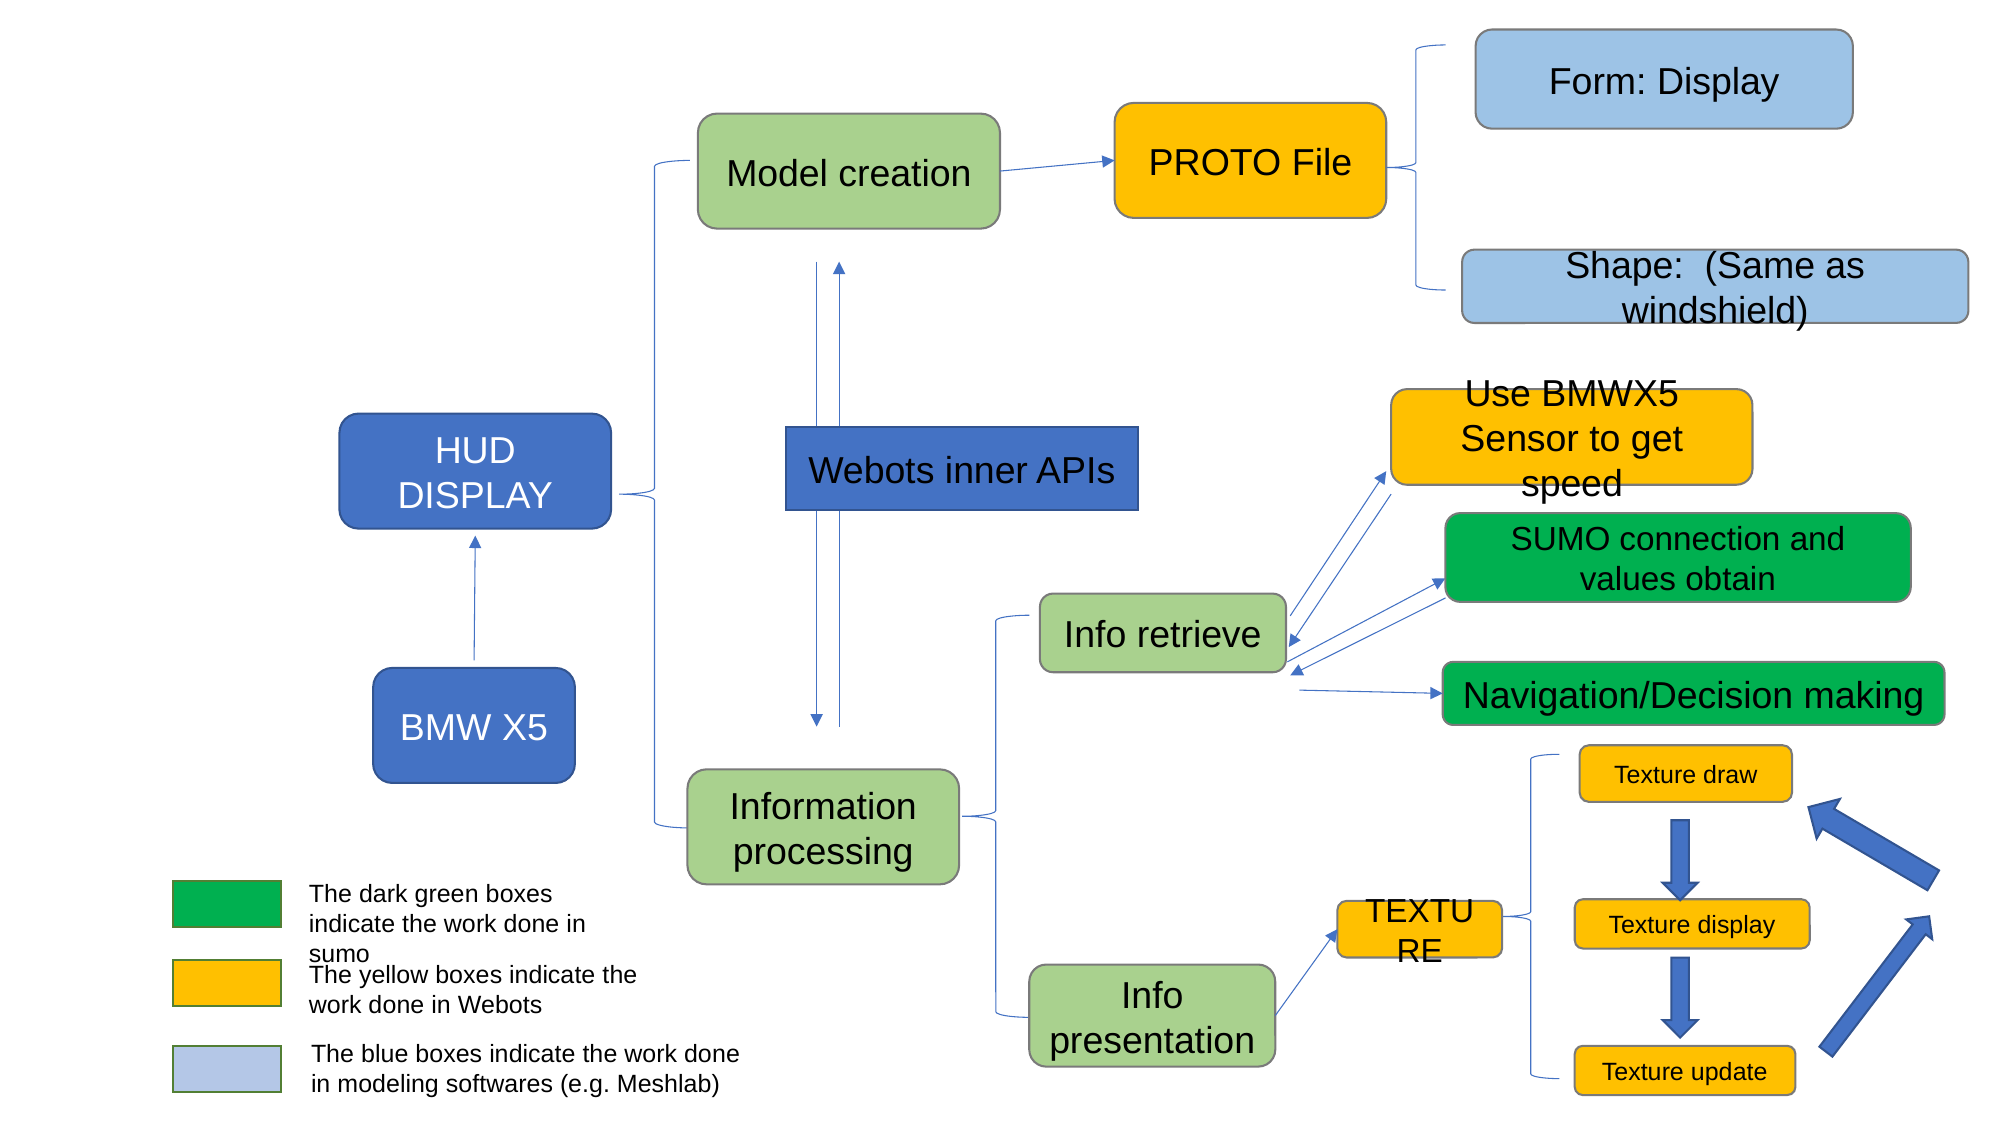

Form: Display

PROTO File
Model creation

Shape:  (Same as windshield)
Use BMWX5 Sensor to get speed
HUD DISPLAY
Webots inner APIs
SUMO connection and values obtain
Info retrieve

Navigation/Decision making
BMW X5
Texture draw

Information processing

The dark green boxes indicate the work done in sumo

Texture display
TEXTURE
The yellow boxes indicate the work done in Webots

Info presentation
The blue boxes indicate the work done in modeling softwares (e.g. Meshlab)
Texture update